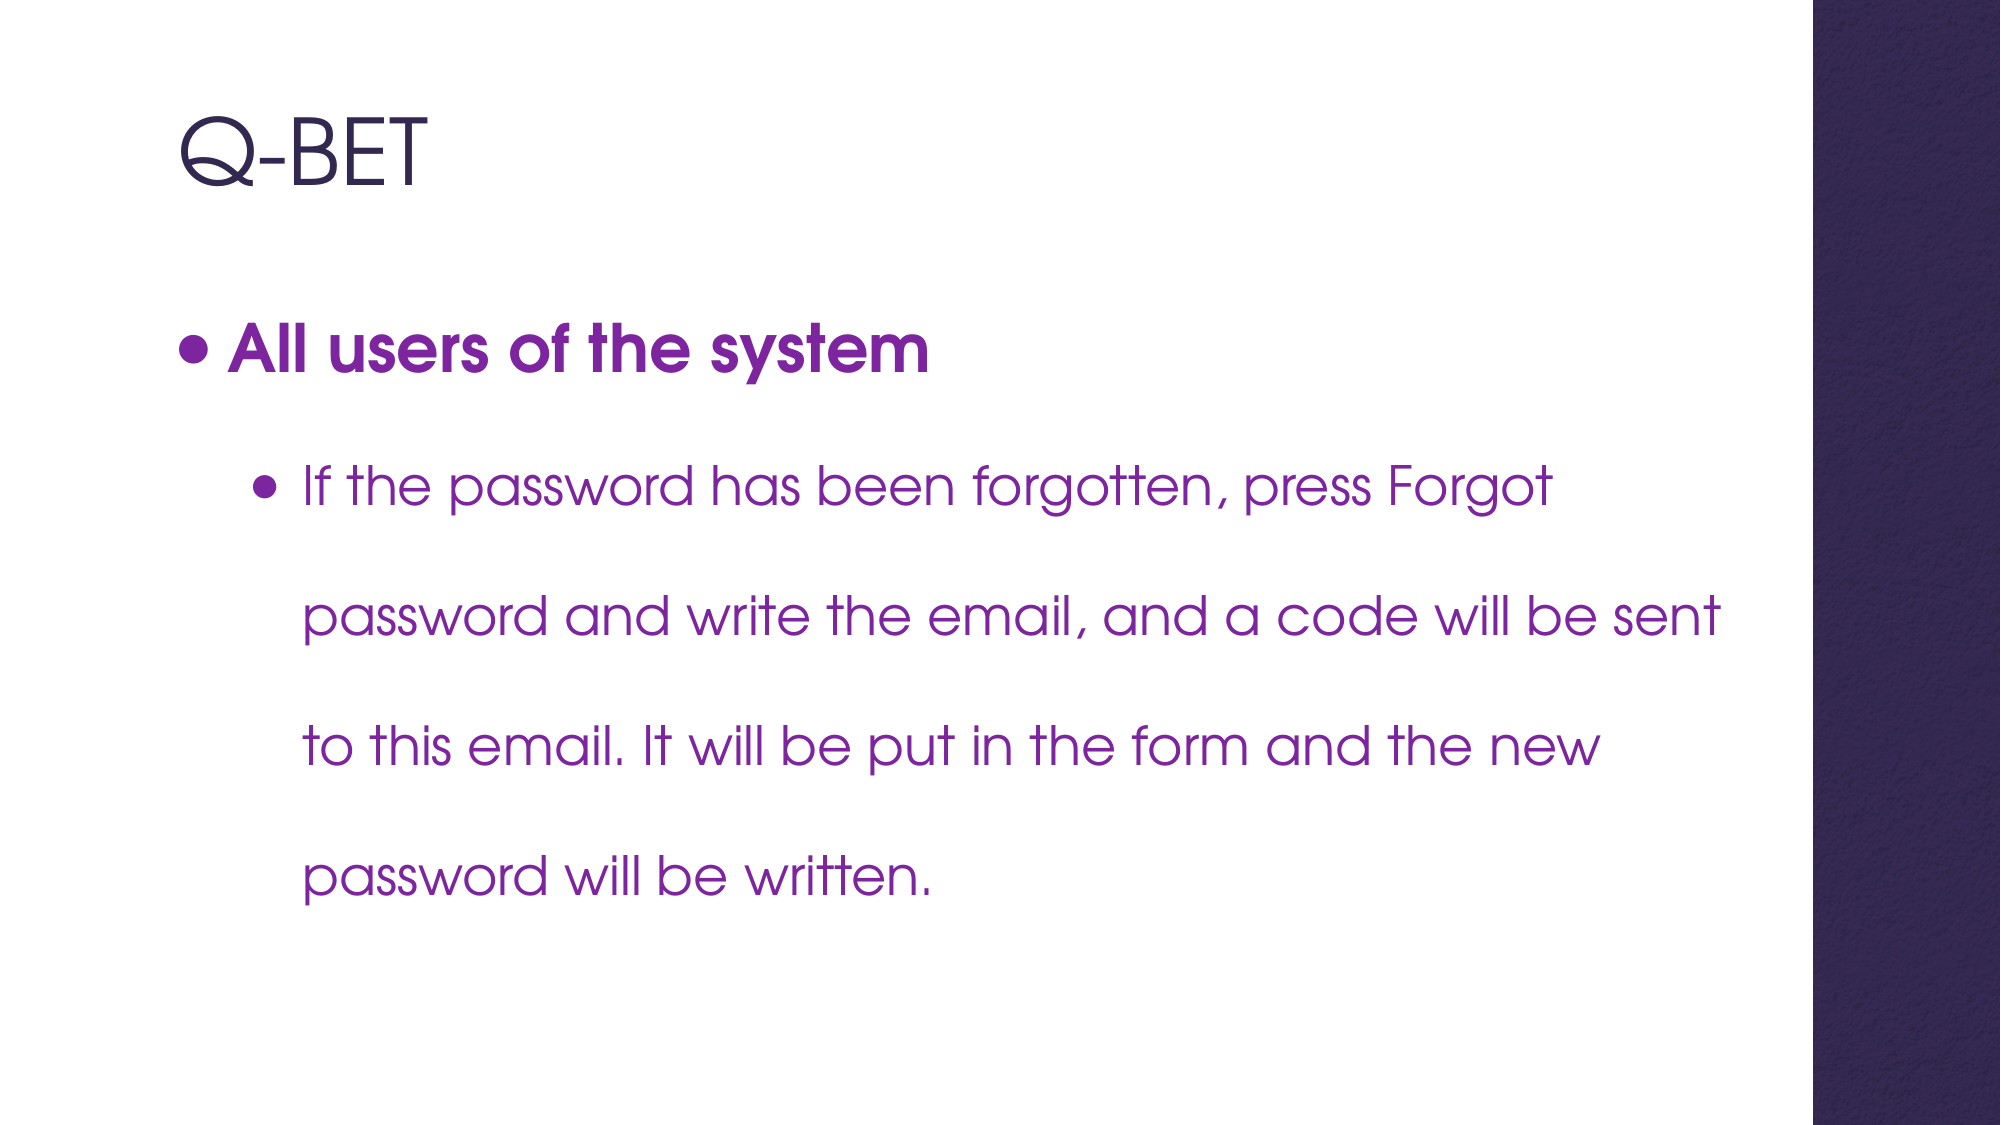

Q-BET
All users of the system
If the password has been forgotten, press Forgot password and write the email, and a code will be sent to this email. It will be put in the form and the new password will be written.